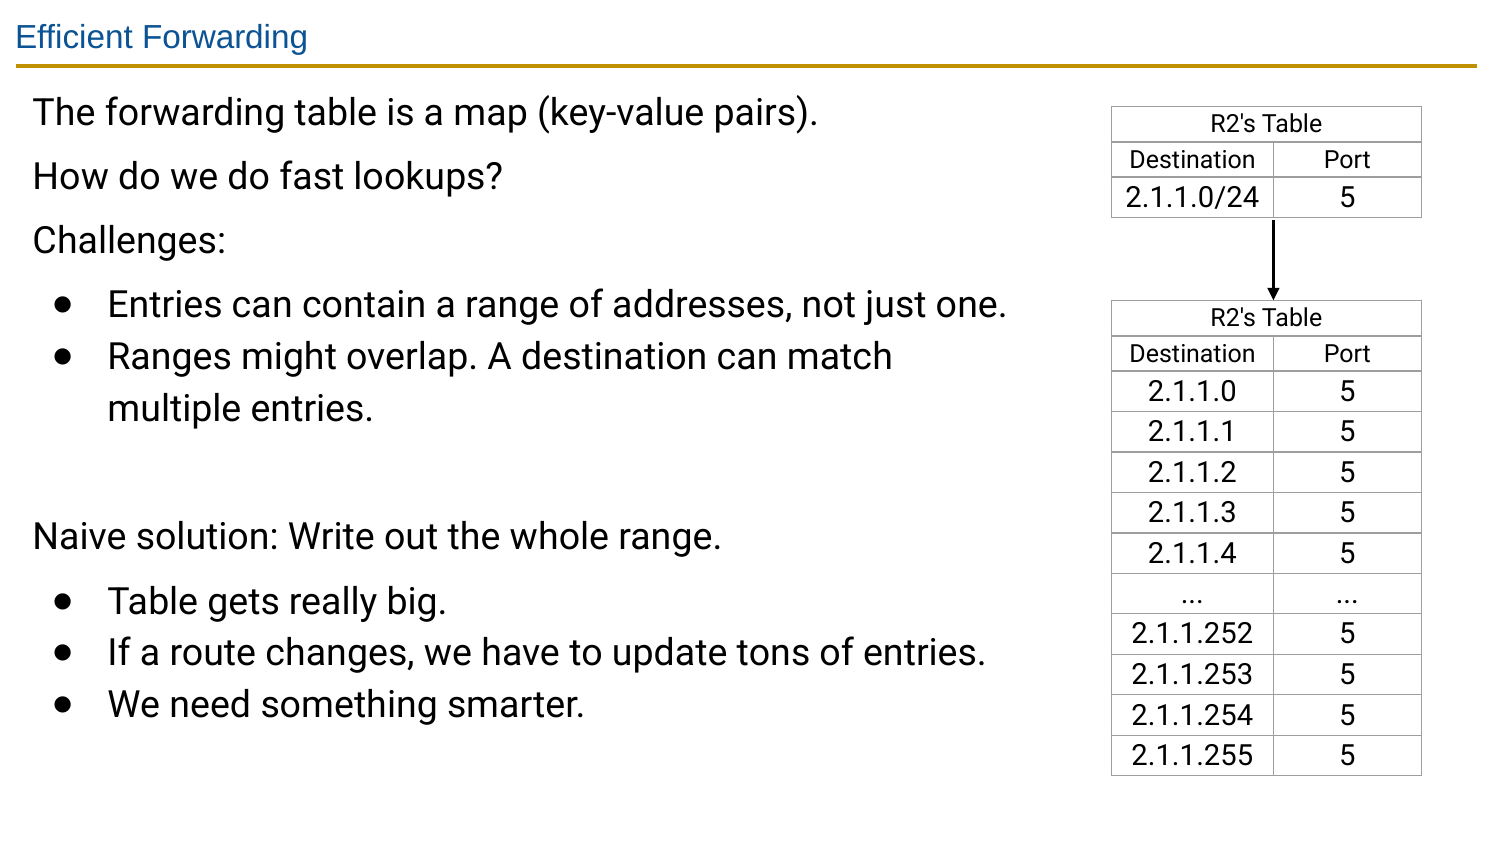

# Efficient Forwarding
The forwarding table is a map (key-value pairs).
How do we do fast lookups?
Challenges:
Entries can contain a range of addresses, not just one.
Ranges might overlap. A destination can match multiple entries.

Naive solution: Write out the whole range.
Table gets really big.
If a route changes, we have to update tons of entries.
We need something smarter.
| R2's Table |  |
| --- | --- |
| Destination | Port |
| 2.1.1.0/24 | 5 |
| R2's Table |  |
| --- | --- |
| Destination | Port |
| 2.1.1.0 | 5 |
| 2.1.1.1 | 5 |
| 2.1.1.2 | 5 |
| 2.1.1.3 | 5 |
| 2.1.1.4 | 5 |
| ... | ... |
| 2.1.1.252 | 5 |
| 2.1.1.253 | 5 |
| 2.1.1.254 | 5 |
| 2.1.1.255 | 5 |